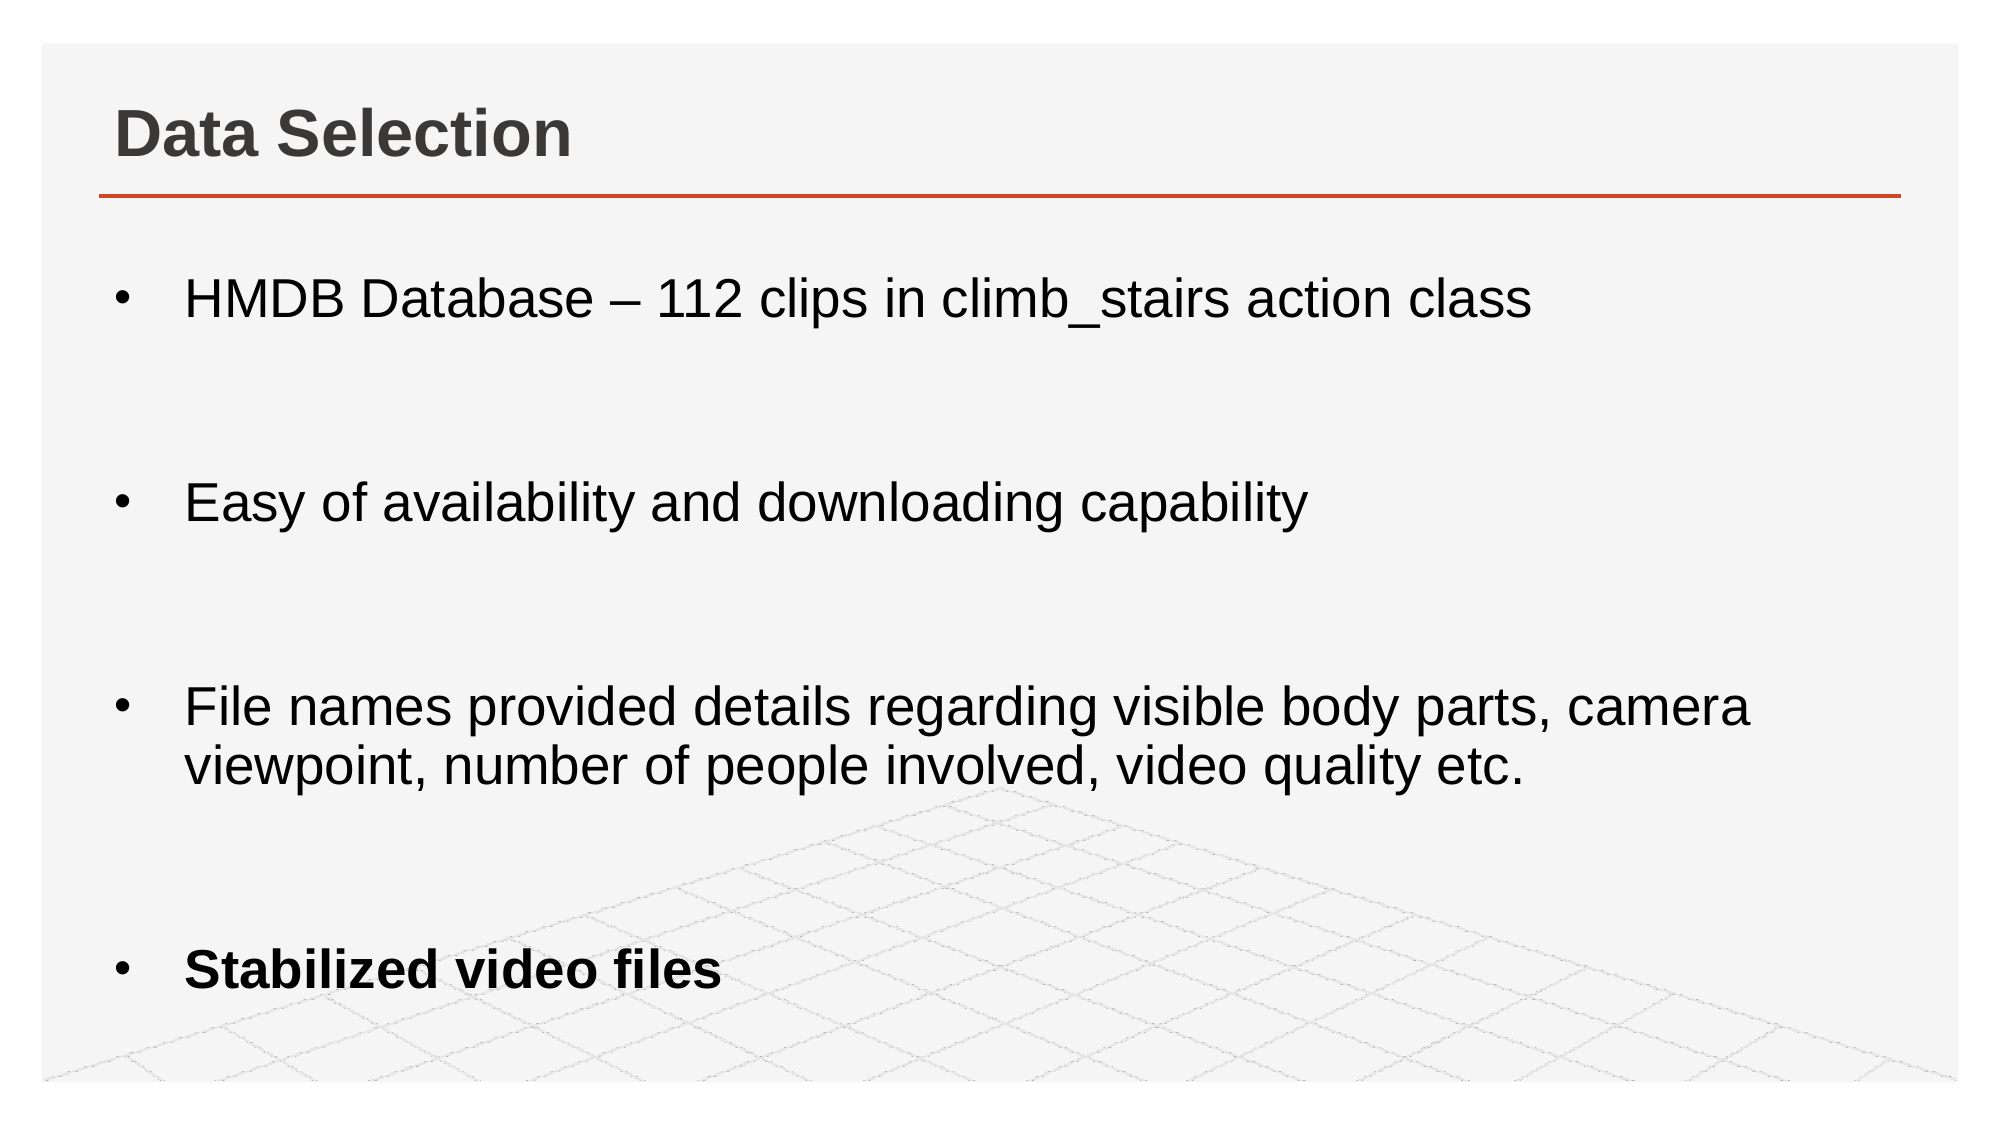

# Data Selection
HMDB Database – 112 clips in climb_stairs action class

Easy of availability and downloading capability

File names provided details regarding visible body parts, camera viewpoint, number of people involved, video quality etc.

Stabilized video files